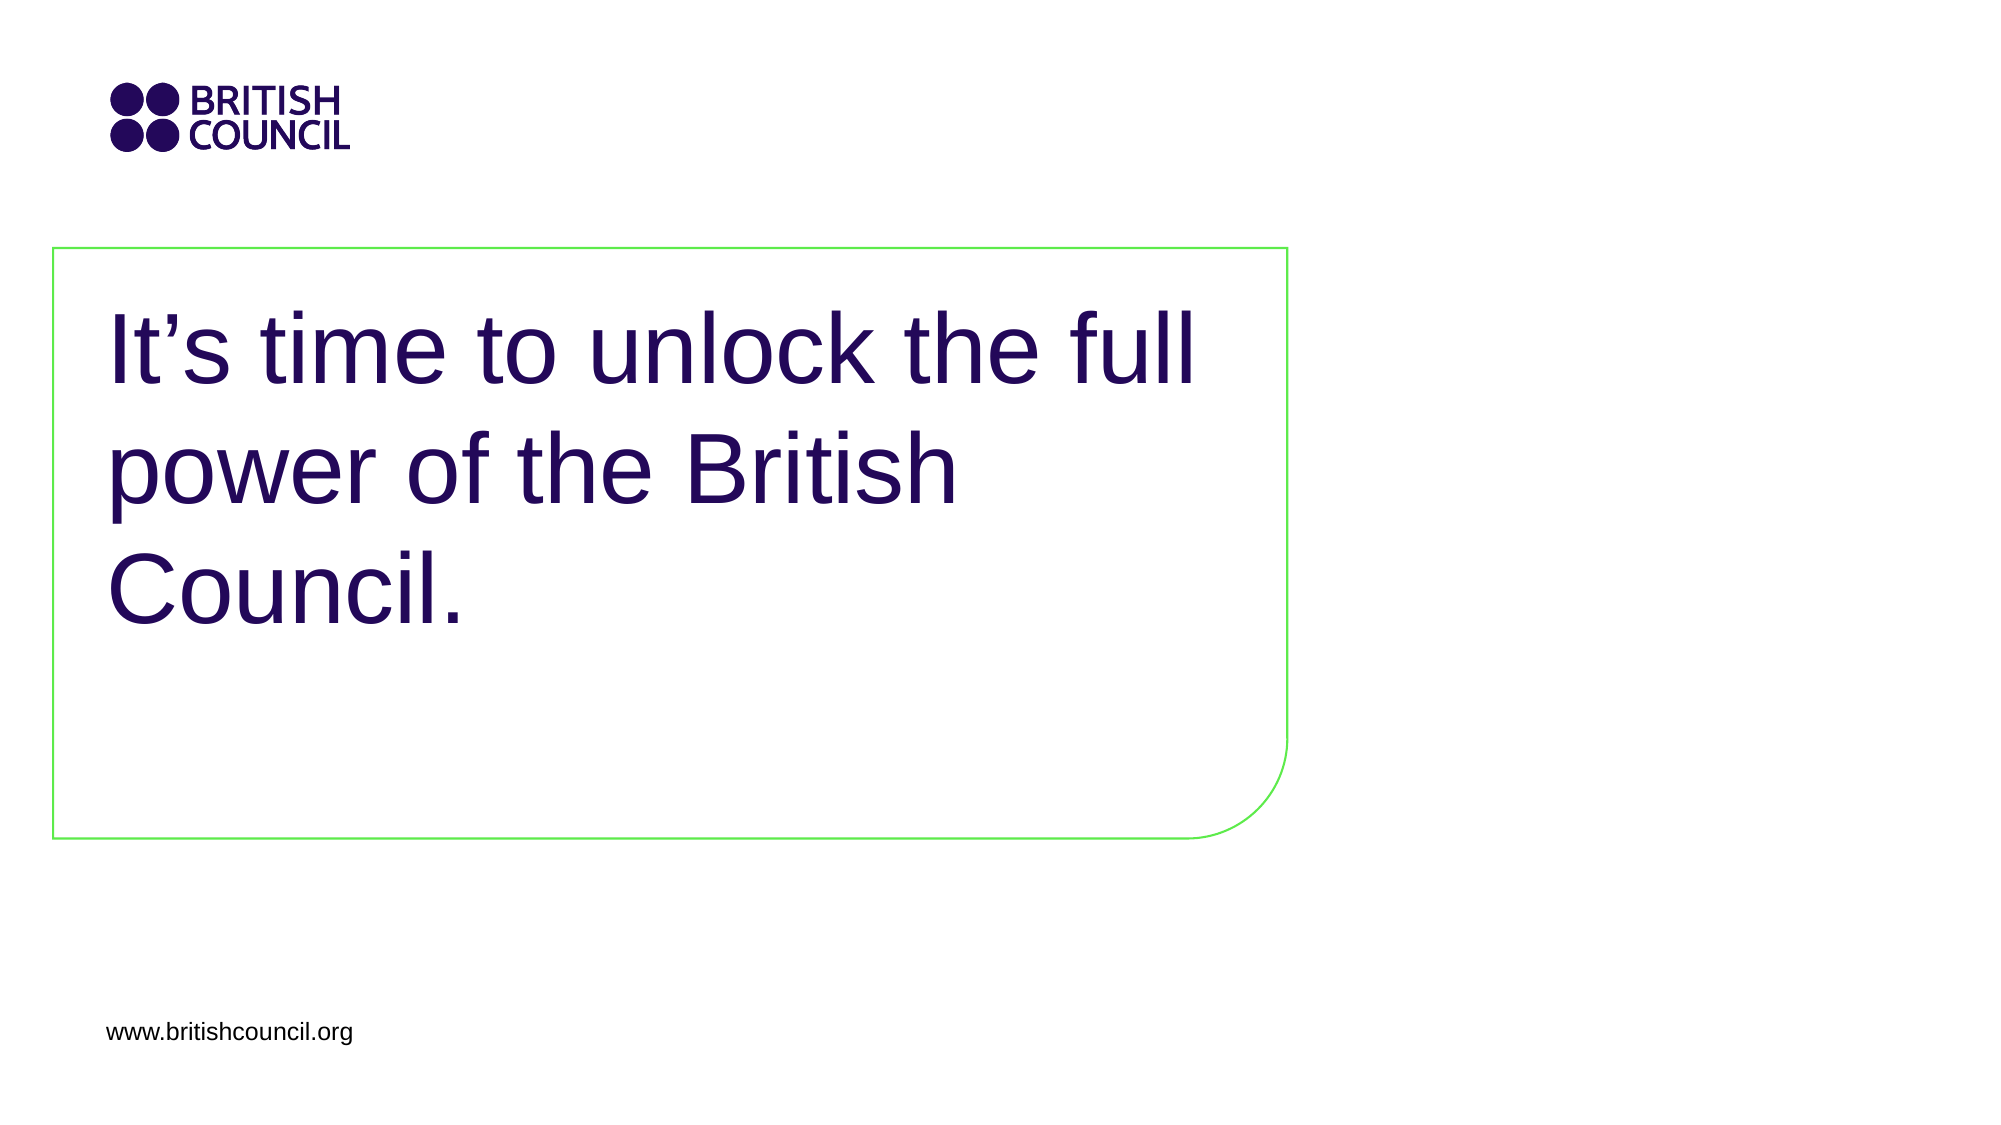

# It’s time to unlock the full power of the British Council.
www.britishcouncil.org